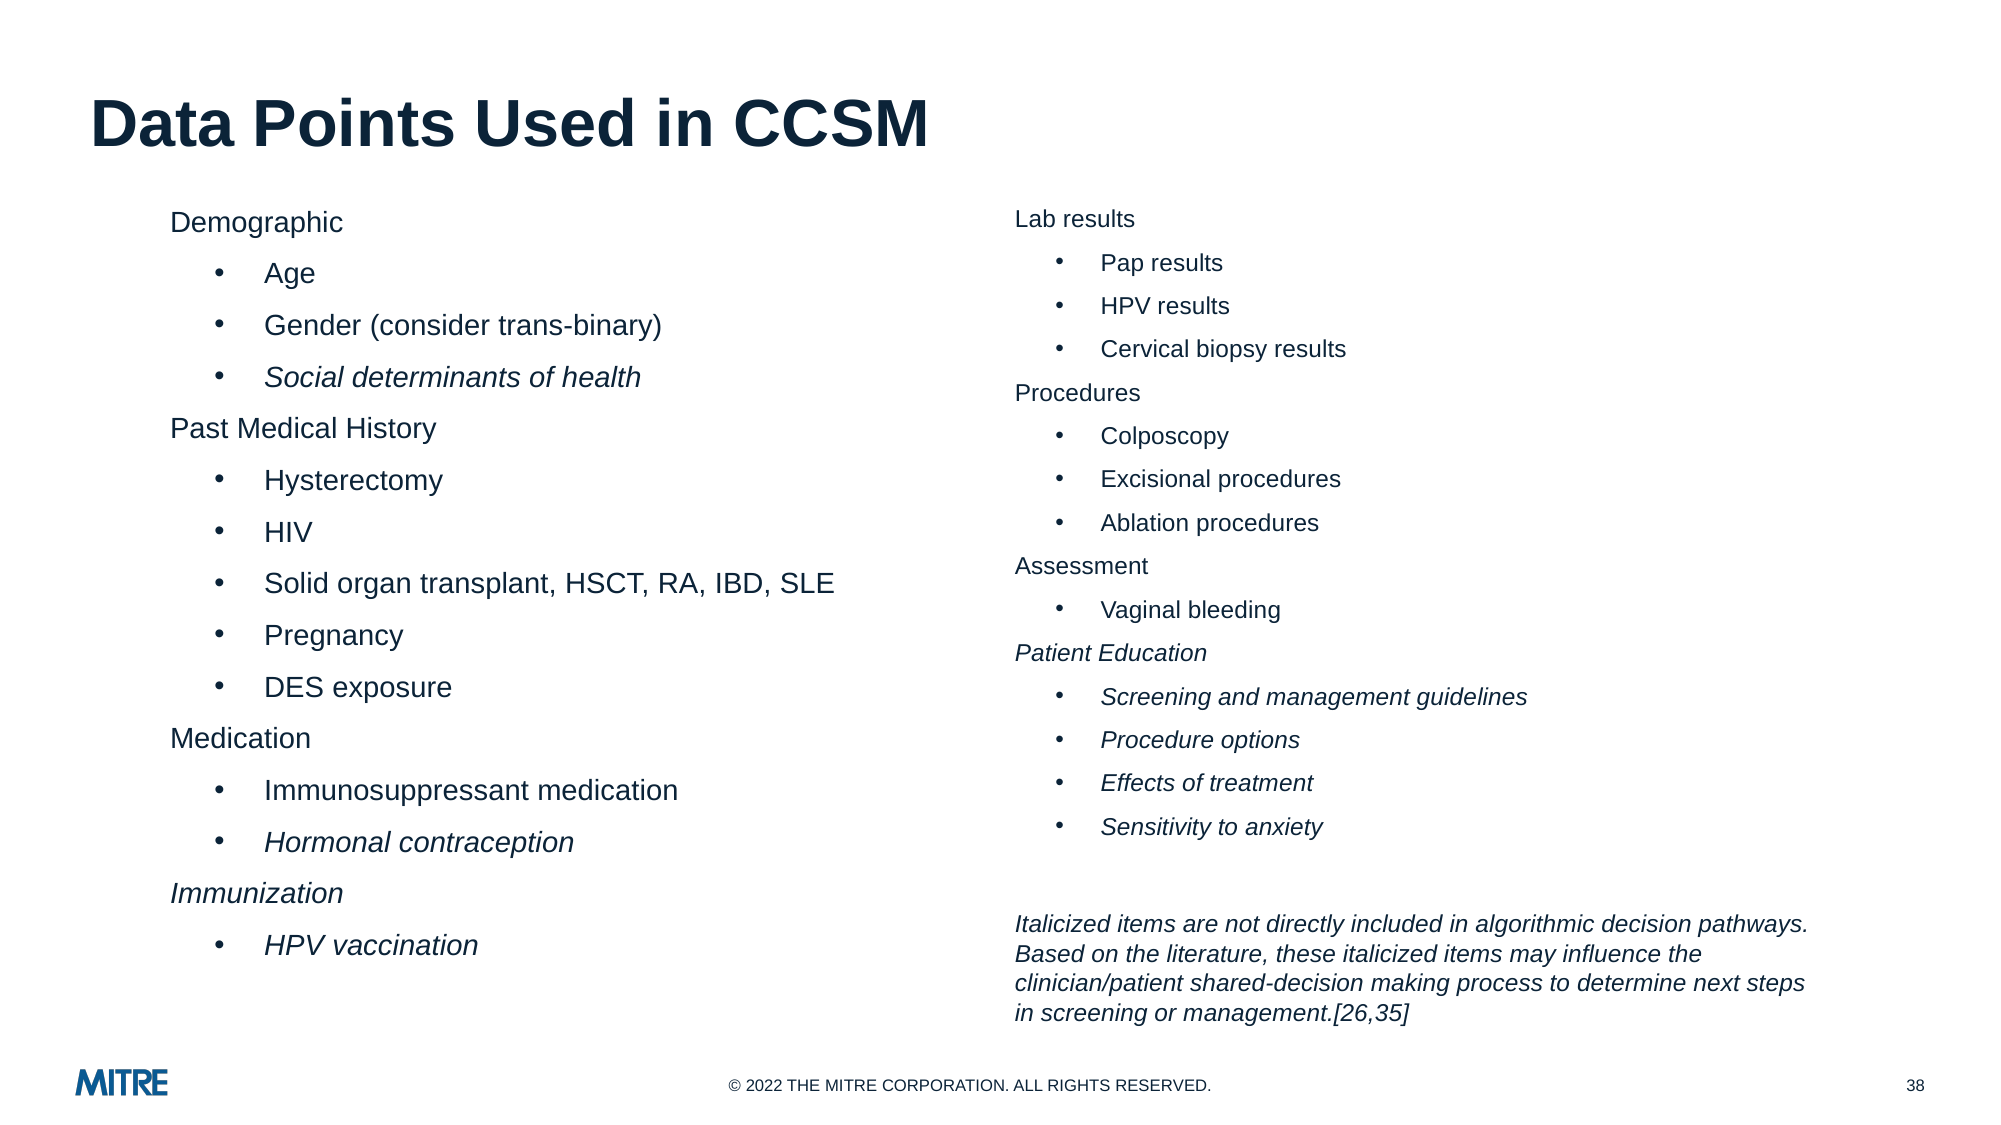

# Data Points Used in CCSM
Lab results
Pap results
HPV results
Cervical biopsy results
Procedures
Colposcopy
Excisional procedures
Ablation procedures
Assessment
Vaginal bleeding
Patient Education
Screening and management guidelines
Procedure options
Effects of treatment
Sensitivity to anxiety

Italicized items are not directly included in algorithmic decision pathways. Based on the literature, these italicized items may influence the clinician/patient shared-decision making process to determine next steps in screening or management.[26,35]
Demographic
Age
Gender (consider trans-binary)
Social determinants of health
Past Medical History
Hysterectomy
HIV
Solid organ transplant, HSCT, RA, IBD, SLE
Pregnancy
DES exposure
Medication
Immunosuppressant medication
Hormonal contraception
Immunization
HPV vaccination

38